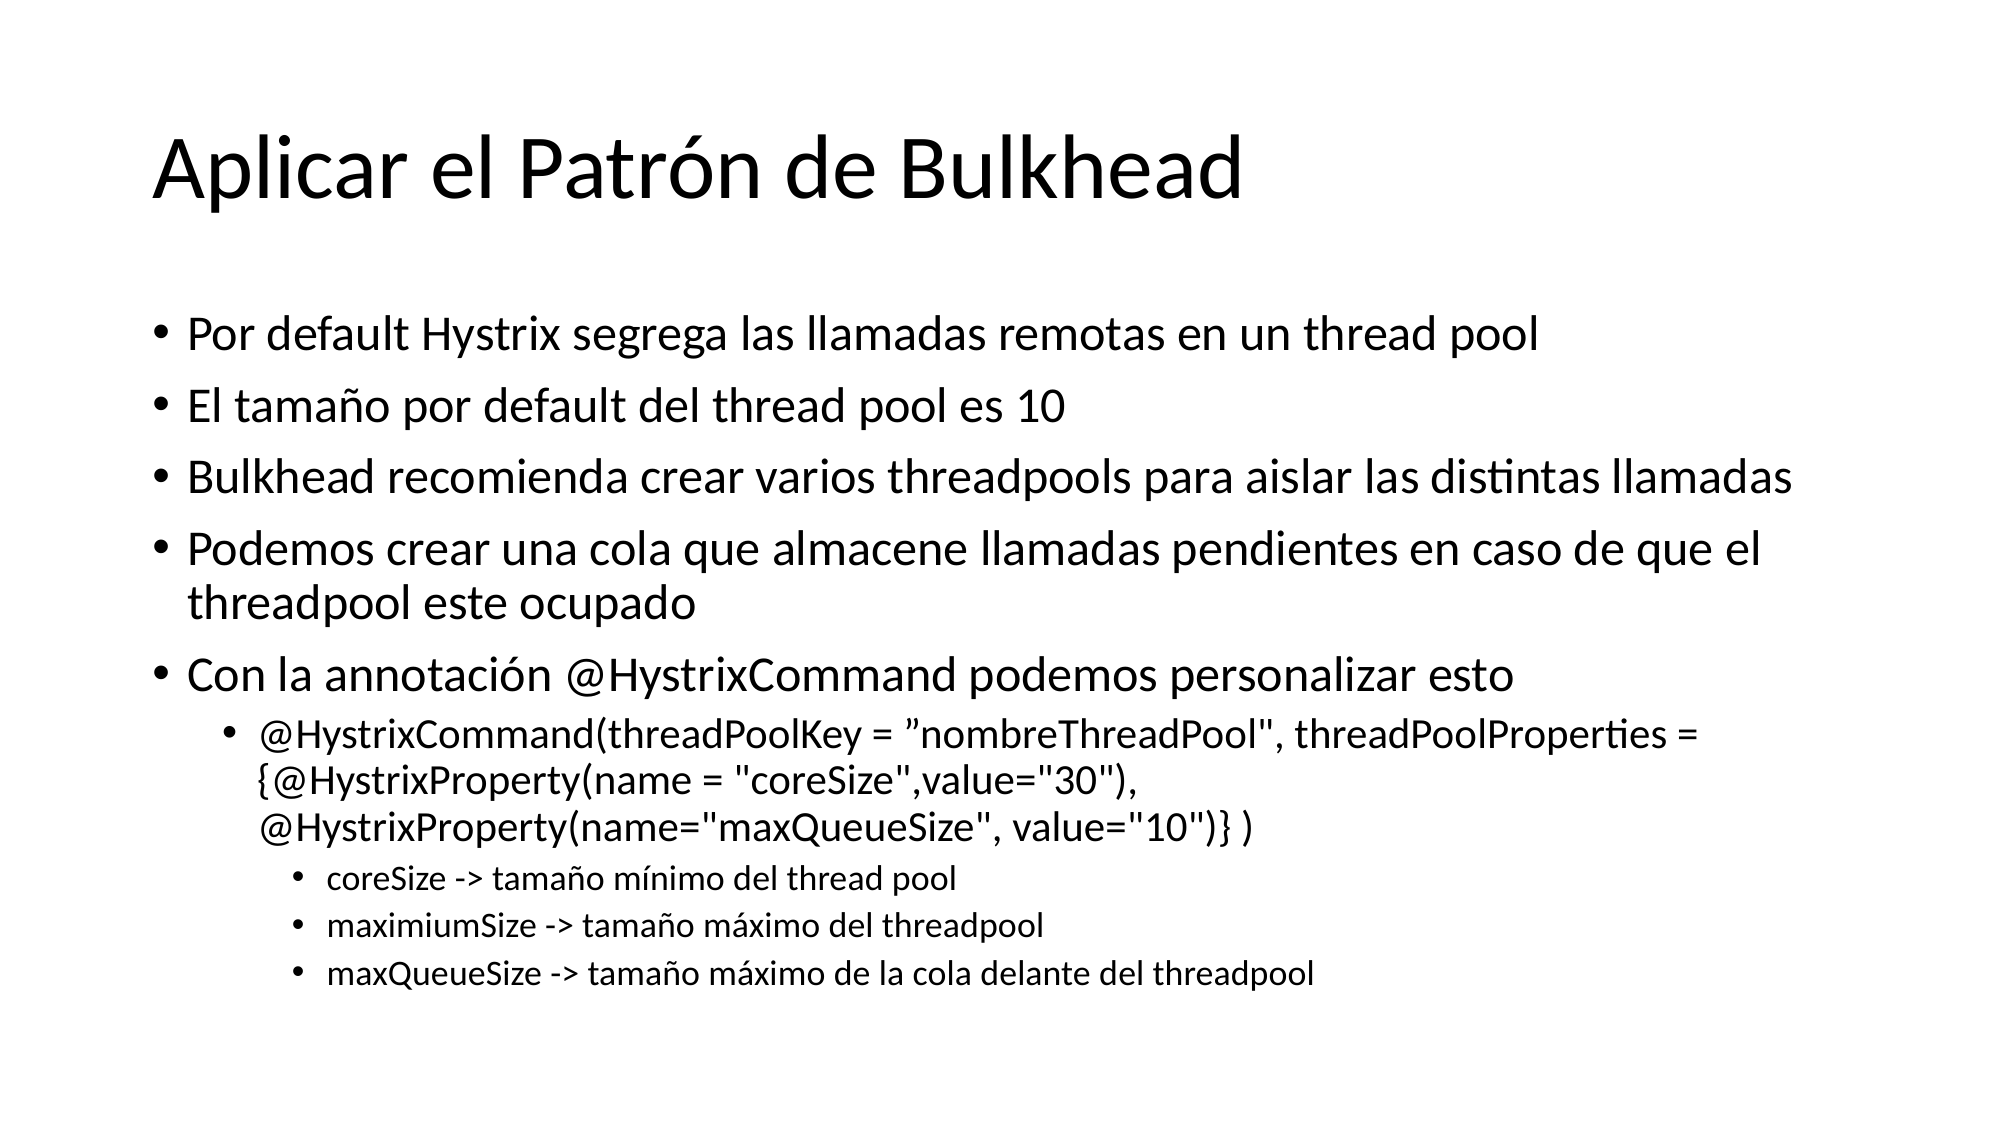

# Aplicar el Patrón de Bulkhead
Por default Hystrix segrega las llamadas remotas en un thread pool
El tamaño por default del thread pool es 10
Bulkhead recomienda crear varios threadpools para aislar las distintas llamadas
Podemos crear una cola que almacene llamadas pendientes en caso de que el threadpool este ocupado
Con la annotación @HystrixCommand podemos personalizar esto
@HystrixCommand(threadPoolKey = ”nombreThreadPool", threadPoolProperties = {@HystrixProperty(name = "coreSize",value="30"), @HystrixProperty(name="maxQueueSize", value="10")} )
coreSize -> tamaño mínimo del thread pool
maximiumSize -> tamaño máximo del threadpool
maxQueueSize -> tamaño máximo de la cola delante del threadpool